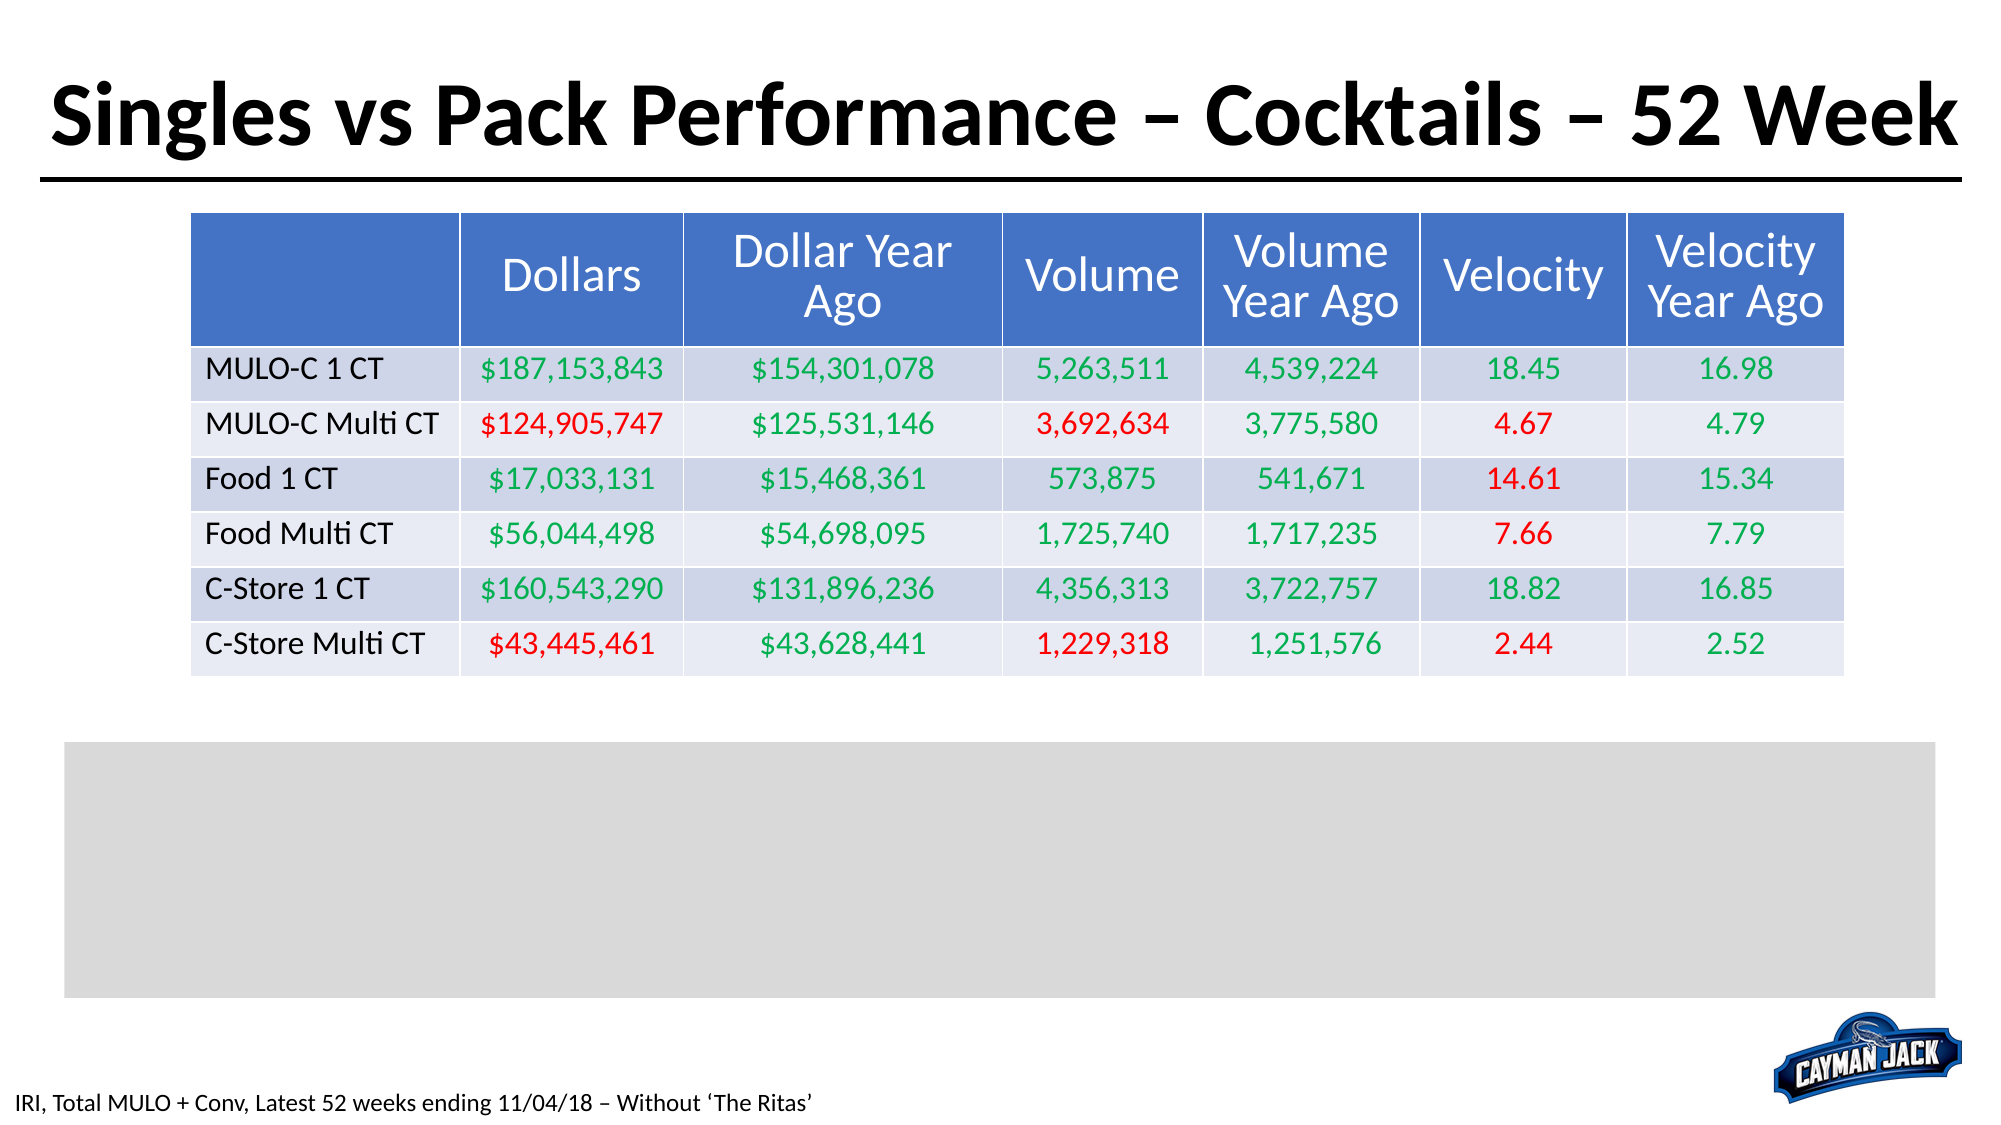

Singles vs Pack Performance – Cocktails – 52 Week
|  | Dollars | Dollar Year Ago | Volume | Volume Year Ago | Velocity | Velocity Year Ago |
| --- | --- | --- | --- | --- | --- | --- |
| MULO-C 1 CT | $187,153,843 | $154,301,078 | 5,263,511 | 4,539,224 | 18.45 | 16.98 |
| MULO-C Multi CT | $124,905,747 | $125,531,146 | 3,692,634 | 3,775,580 | 4.67 | 4.79 |
| Food 1 CT | $17,033,131 | $15,468,361 | 573,875 | 541,671 | 14.61 | 15.34 |
| Food Multi CT | $56,044,498 | $54,698,095 | 1,725,740 | 1,717,235 | 7.66 | 7.79 |
| C-Store 1 CT | $160,543,290 | $131,896,236 | 4,356,313 | 3,722,757 | 18.82 | 16.85 |
| C-Store Multi CT | $43,445,461 | $43,628,441 | 1,229,318 | 1,251,576 | 2.44 | 2.52 |

Cayman
IRI, Total MULO + Conv, Latest 52 weeks ending 11/04/18 – Without ‘The Ritas’